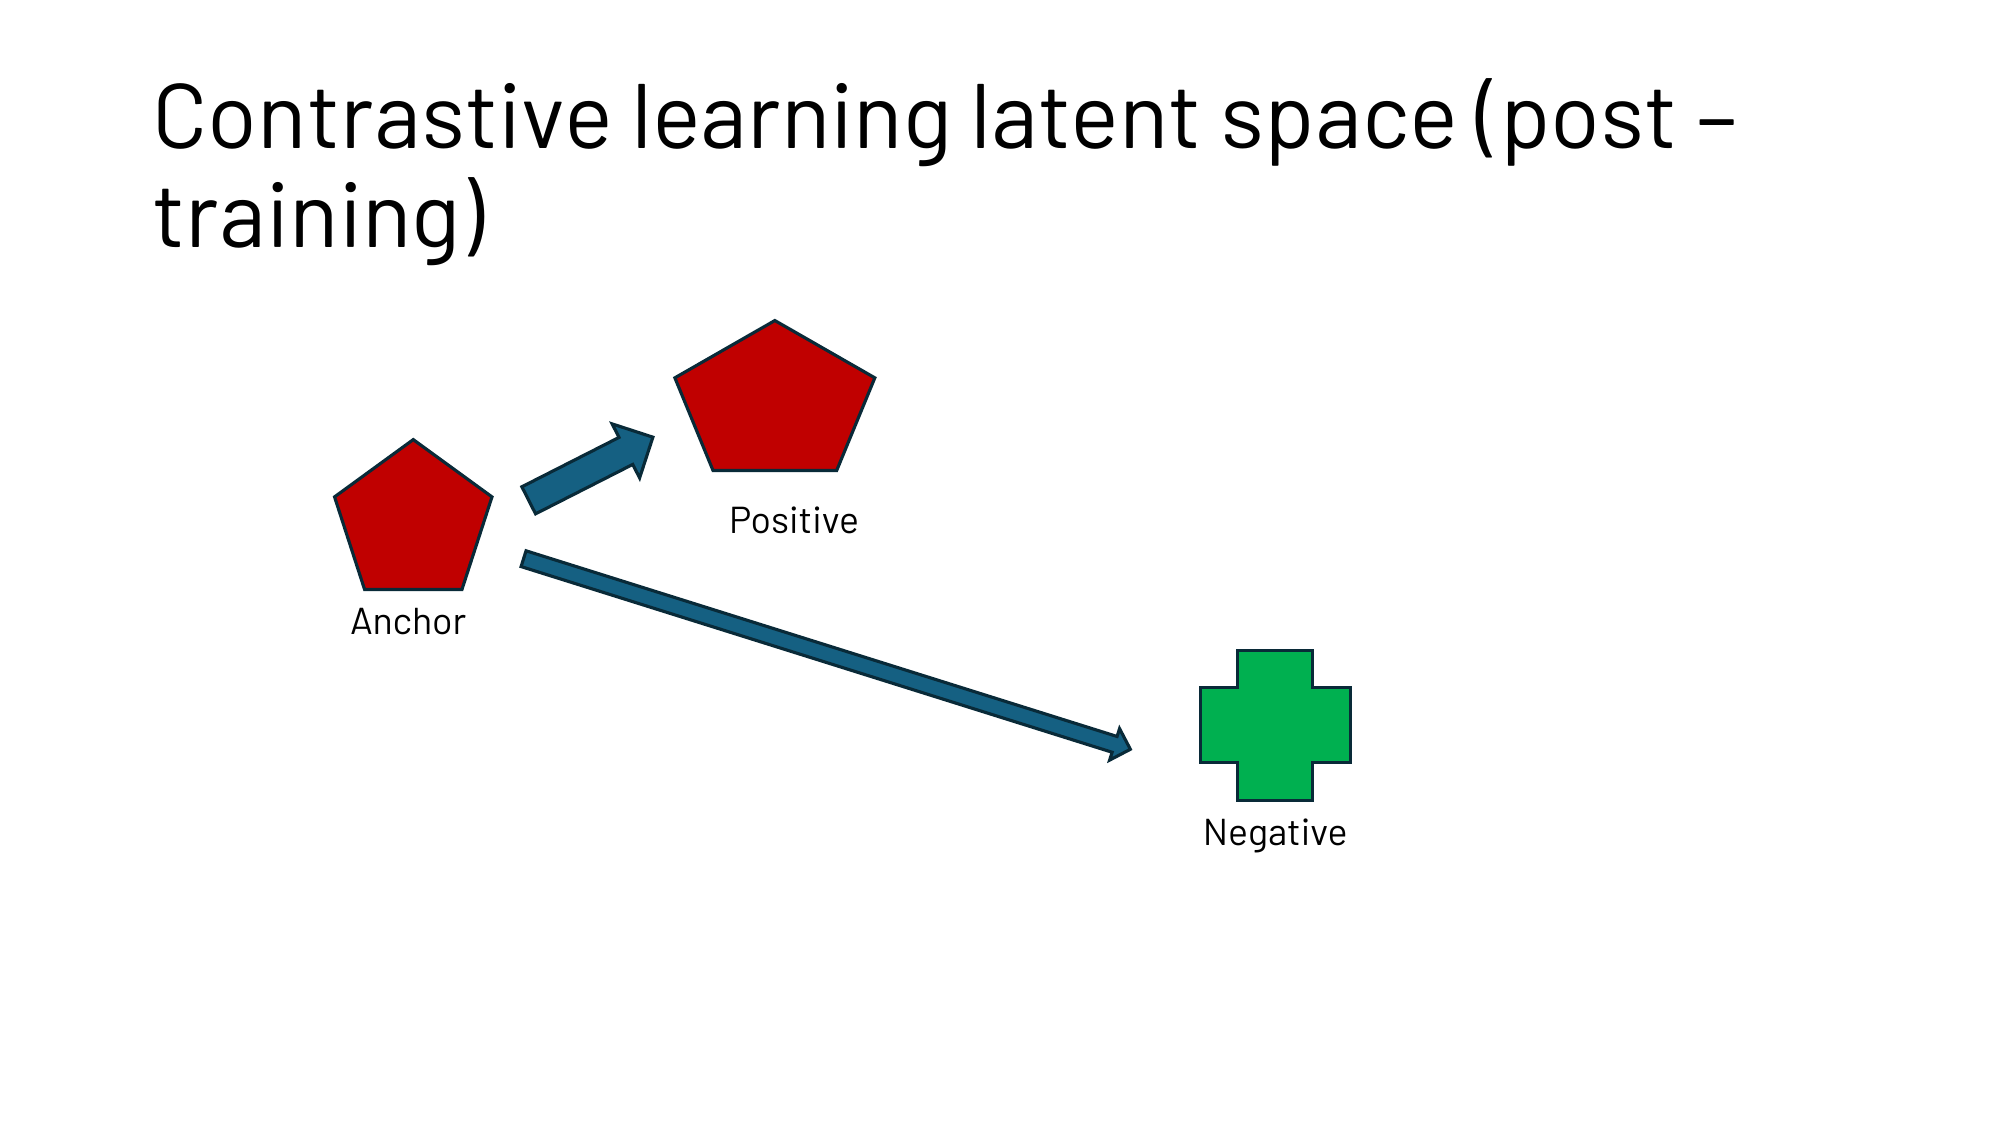

# Contrastive learning latent space (post – training)

Positive
Anchor

Negative